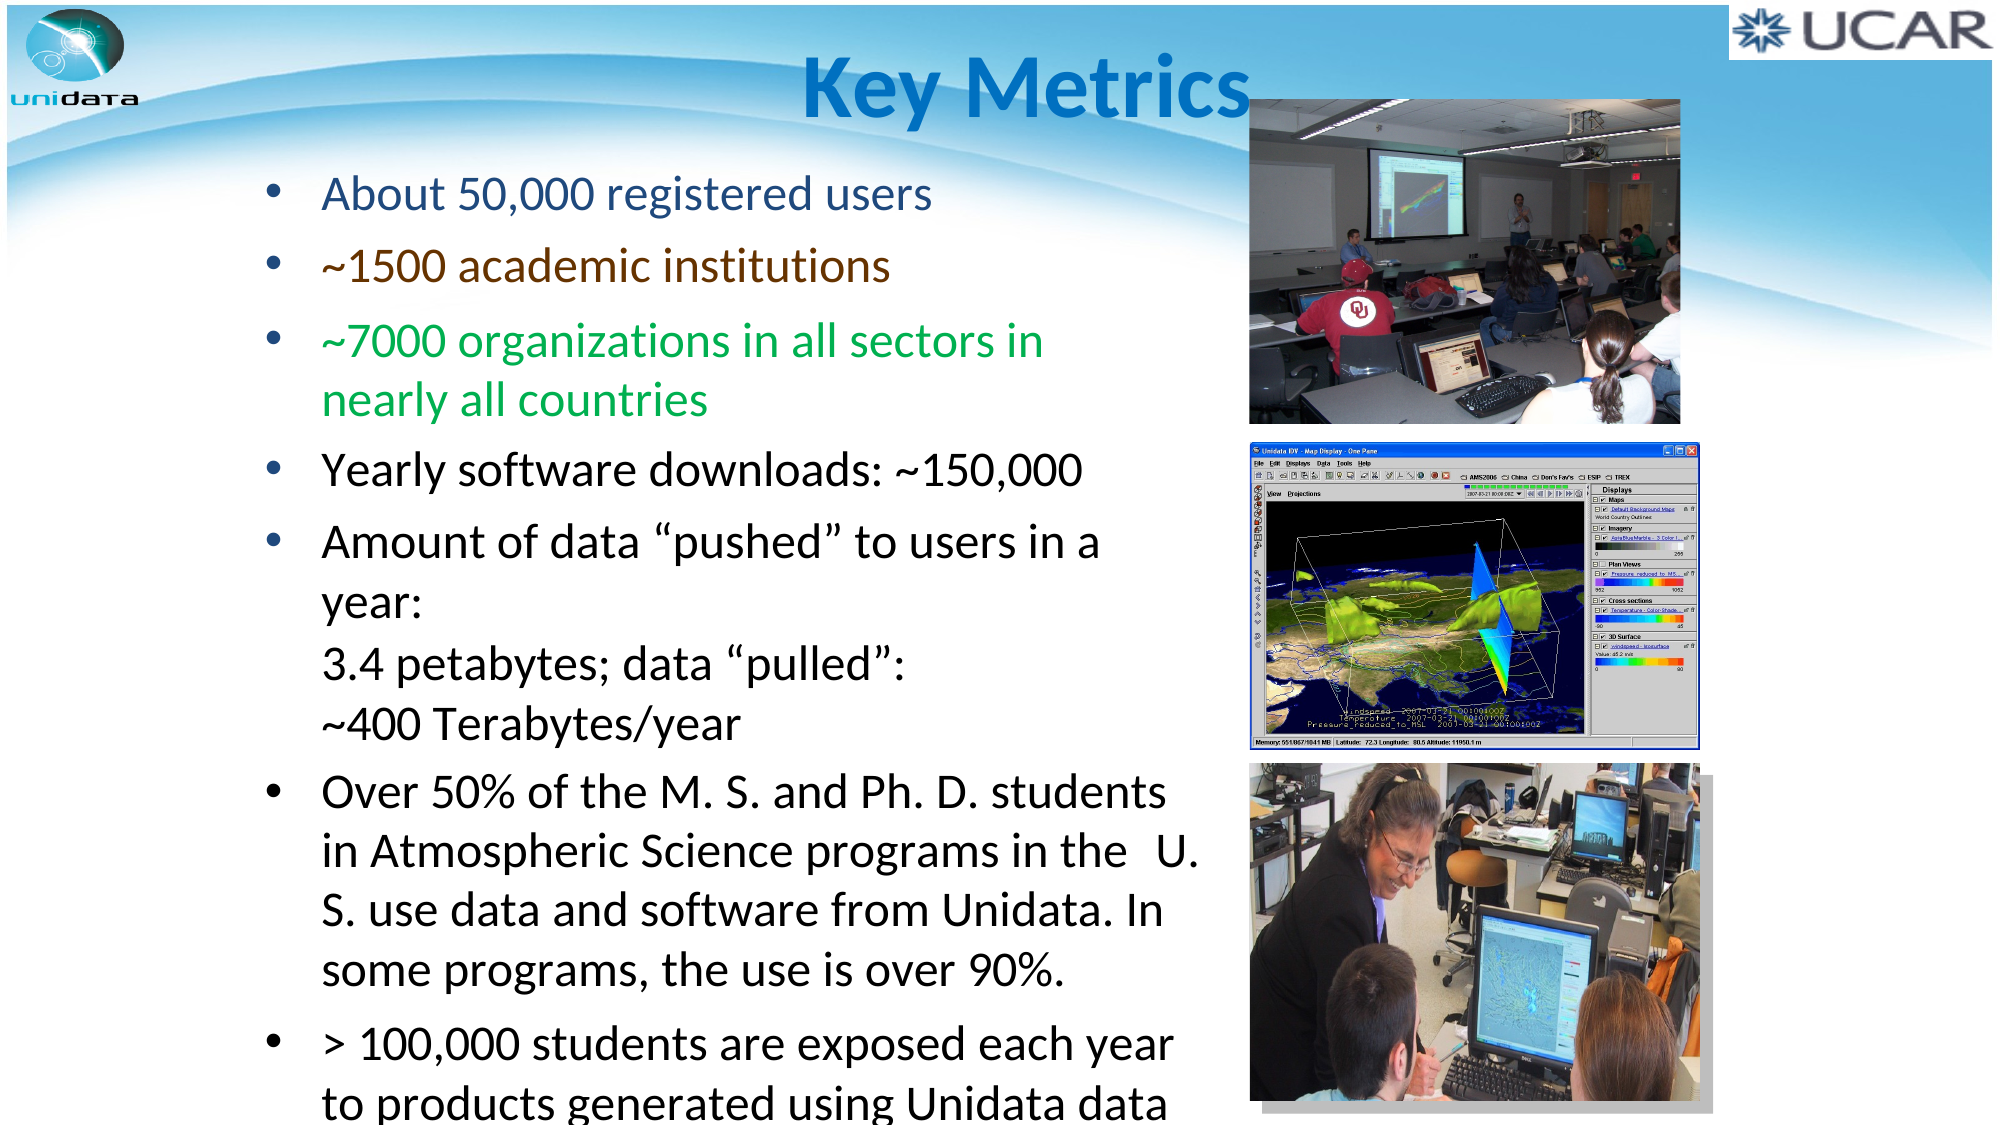

# Key Metrics

About 50,000 registered users
~1500 academic institutions
~7000 organizations in all sectors in nearly all countries
Yearly software downloads: ~150,000
Amount of data “pushed” to users in a year:
3.4 petabytes; data “pulled”: ~400 Terabytes/year
Over 50% of the M. S. and Ph. D. students in Atmospheric Science programs in the	U. S. use data and software from Unidata. In some programs, the use is over 90%.
> 100,000 students are exposed each year to products generated using Unidata data systems and software.